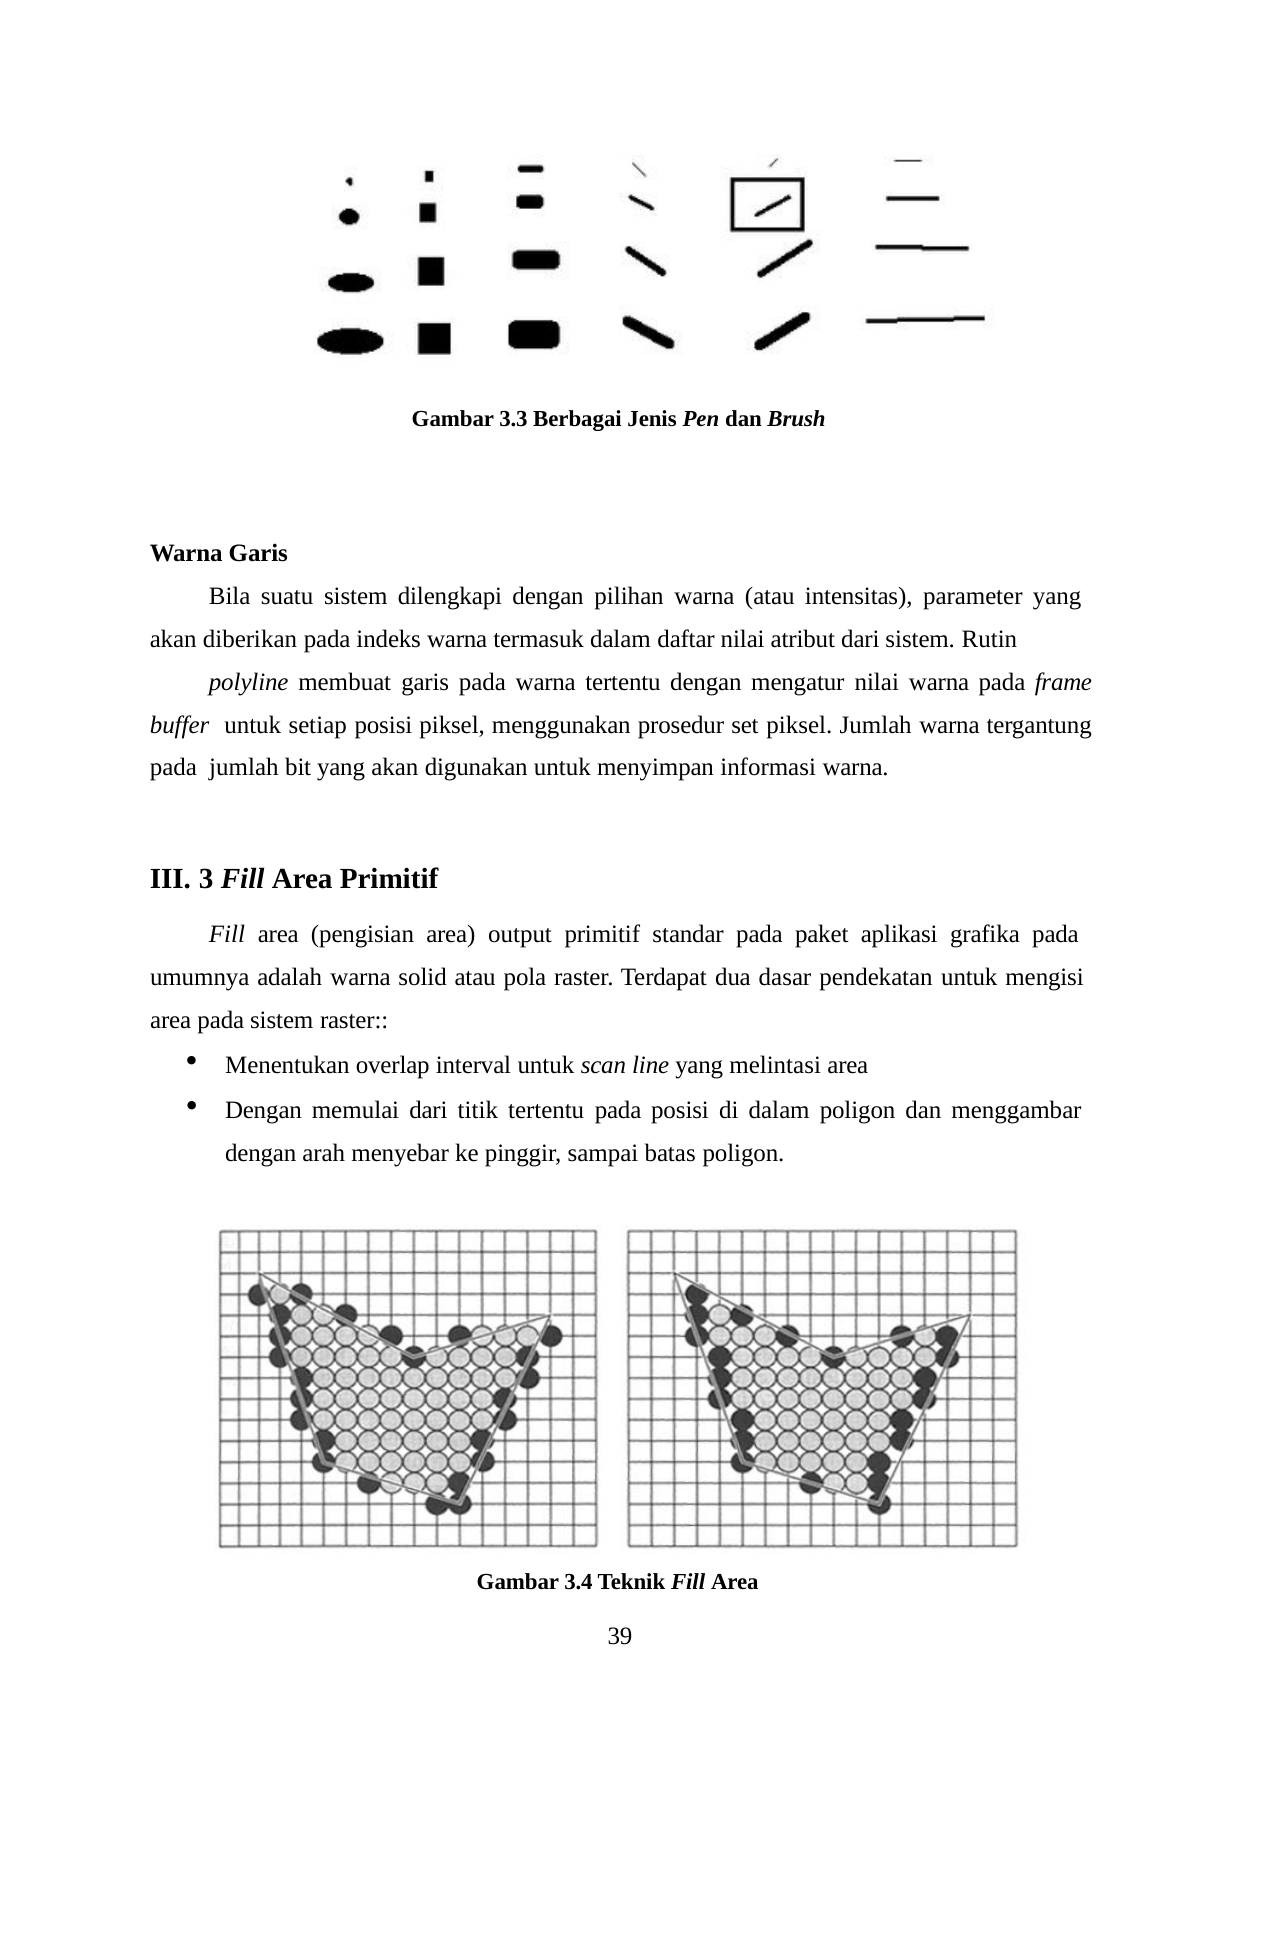

Gambar 3.3 Berbagai Jenis Pen dan Brush
Warna Garis
Bila suatu sistem dilengkapi dengan pilihan warna (atau intensitas), parameter yang  akan diberikan pada indeks warna termasuk dalam daftar nilai atribut dari sistem. Rutin
polyline membuat garis pada warna tertentu dengan mengatur nilai warna pada frame buffer  untuk setiap posisi piksel, menggunakan prosedur set piksel. Jumlah warna tergantung pada  jumlah bit yang akan digunakan untuk menyimpan informasi warna.
3 Fill Area Primitif
Fill area (pengisian area) output primitif standar pada paket aplikasi grafika pada  umumnya adalah warna solid atau pola raster. Terdapat dua dasar pendekatan untuk mengisi  area pada sistem raster::
Menentukan overlap interval untuk scan line yang melintasi area
Dengan memulai dari titik tertentu pada posisi di dalam poligon dan menggambar  dengan arah menyebar ke pinggir, sampai batas poligon.

Gambar 3.4 Teknik Fill Area
39